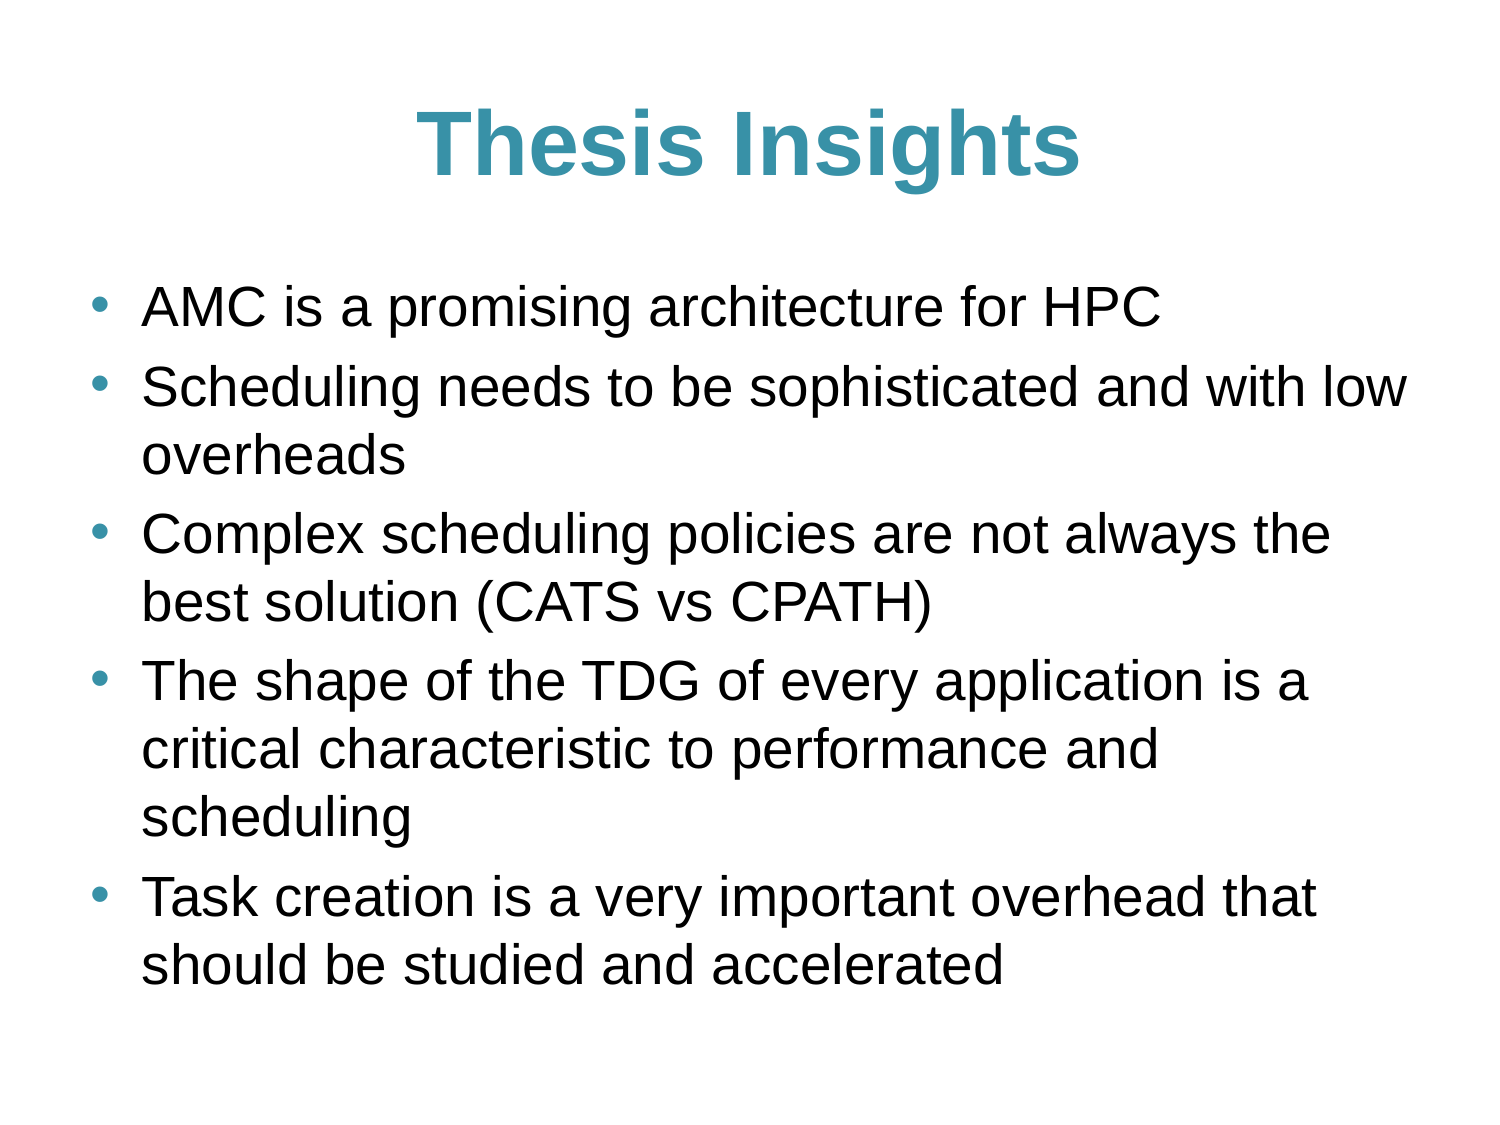

# Thesis Insights
AMC is a promising architecture for HPC
Scheduling needs to be sophisticated and with low overheads
Complex scheduling policies are not always the best solution (CATS vs CPATH)
The shape of the TDG of every application is a critical characteristic to performance and scheduling
Task creation is a very important overhead that should be studied and accelerated